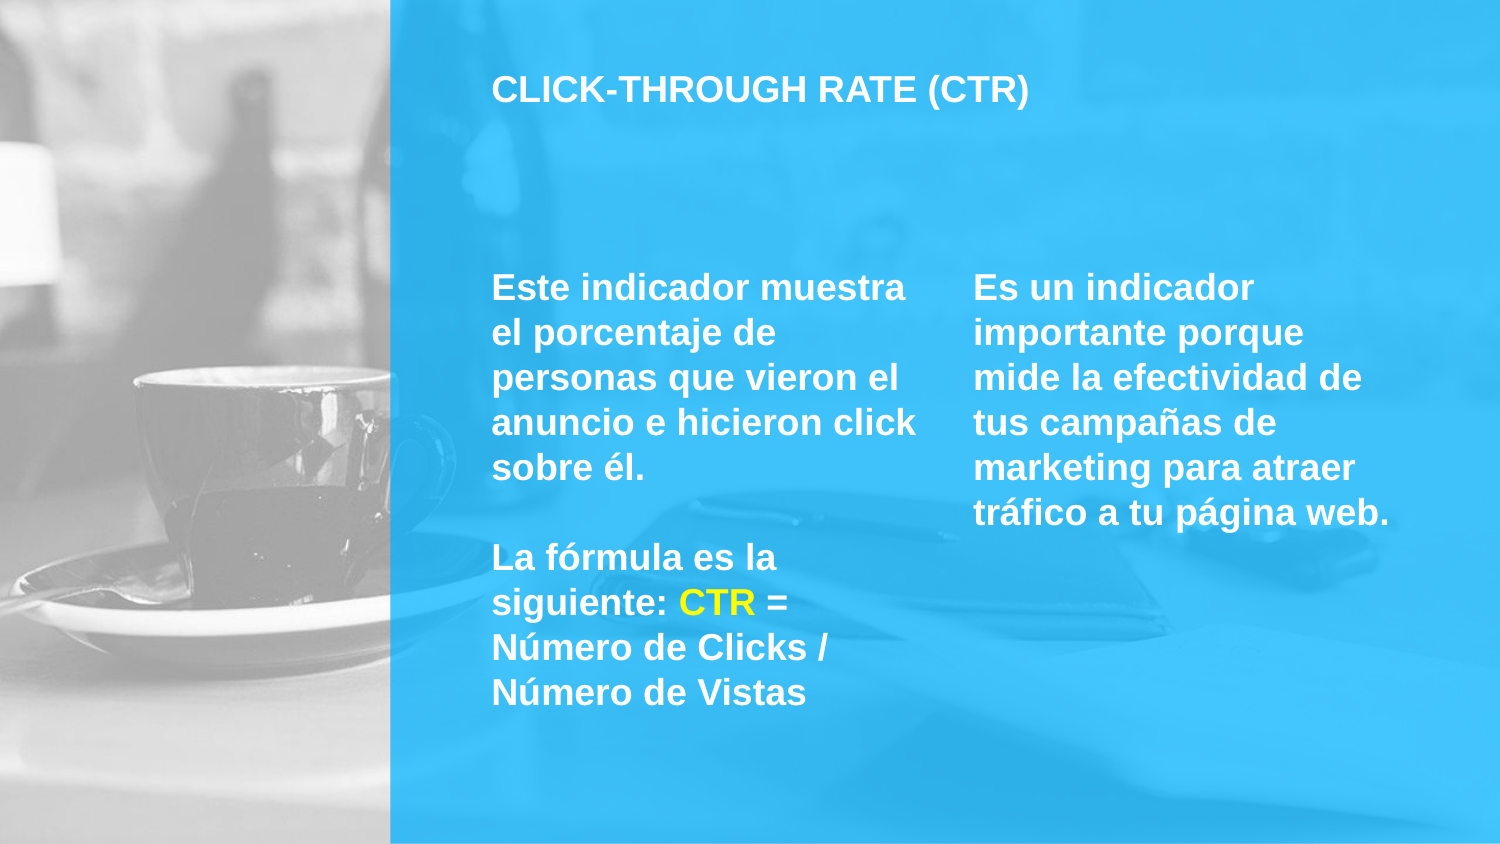

# CLICK-THROUGH RATE (CTR)
Este indicador muestra el porcentaje de personas que vieron el anuncio e hicieron click sobre él.

La fórmula es la siguiente: CTR = Número de Clicks / Número de Vistas

Es un indicador importante porque mide la efectividad de tus campañas de marketing para atraer tráfico a tu página web.